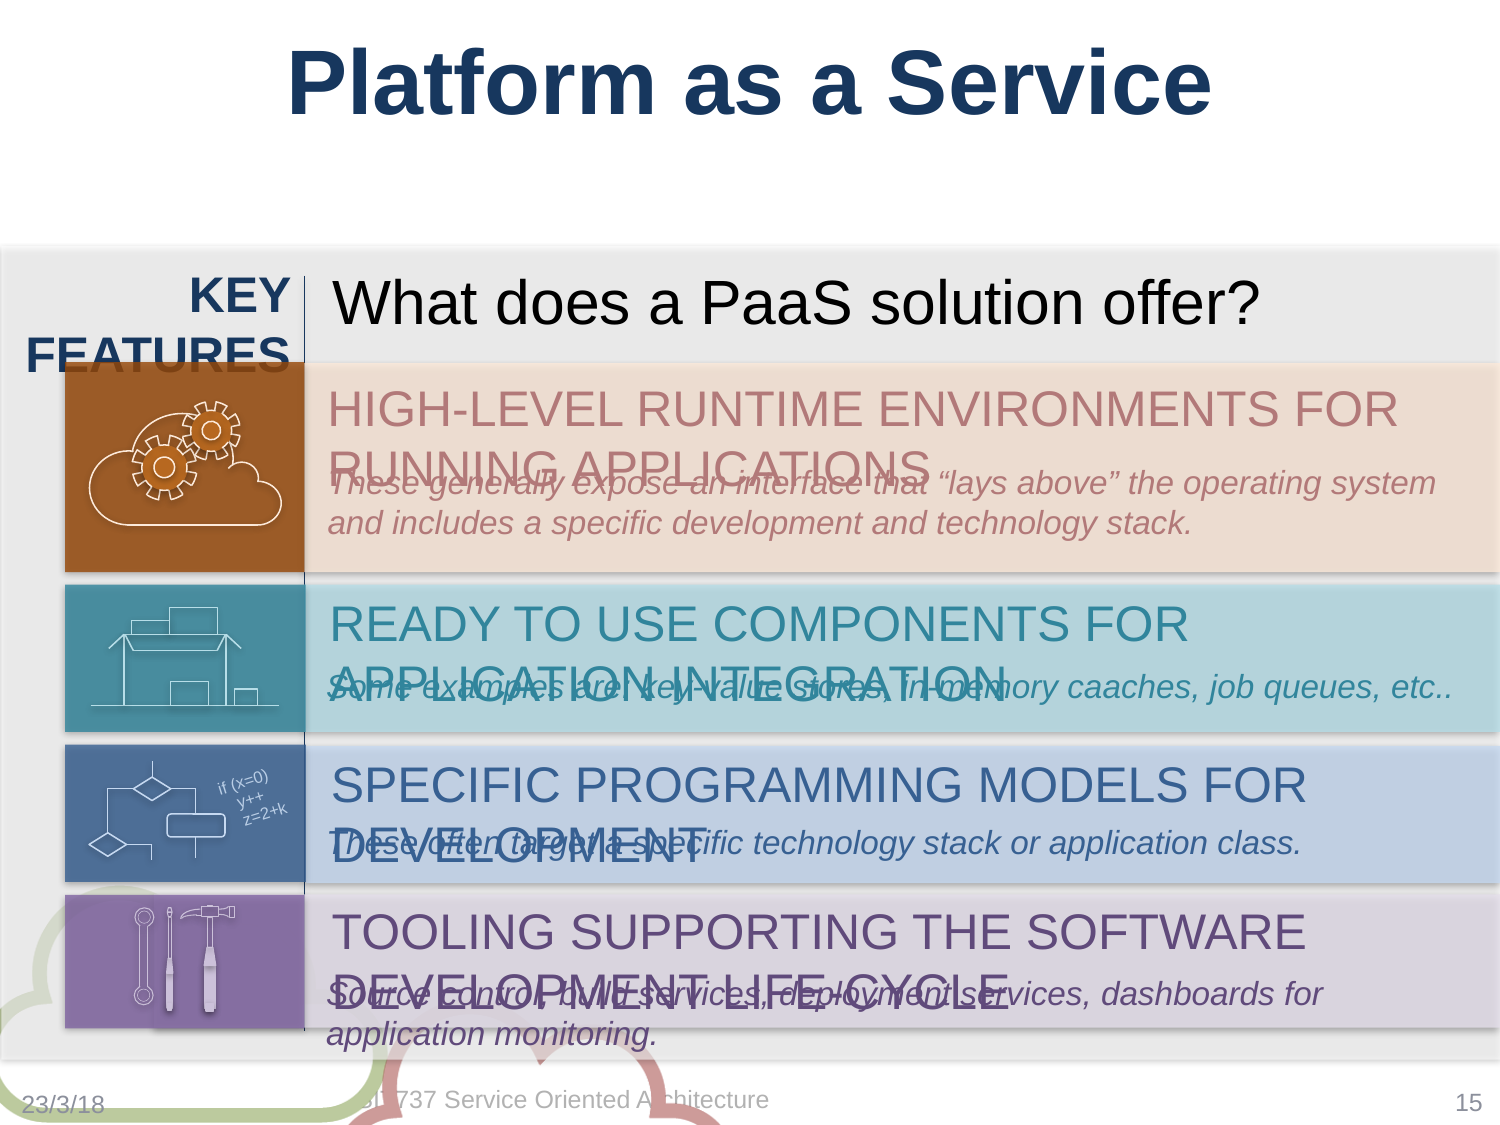

# Platform as a Service

KEY FEATURES
What does a PaaS solution offer?

HIGH-LEVEL RUNTIME ENVIRONMENTS FOR RUNNING APPLICATIONS

These generally expose an interface that “lays above” the operating system and includes a specific development and technology stack.

READY TO USE COMPONENTS FOR APPLICATION INTEGRATION

Some examples are: key-value stores, in-memory caaches, job queues, etc..

SPECIFIC PROGRAMMING MODELS FOR DEVELOPMENT
These often target a specific technology stack or application class.

if (x=0)
   y++
   z=2+k

TOOLING SUPPORTING THE SOFTWARE DEVELOPMENT LIFE-CYCLE

Source control, build services, deployment services, dashboards for application monitoring.
15
23/3/18
SIT737 Service Oriented Architecture